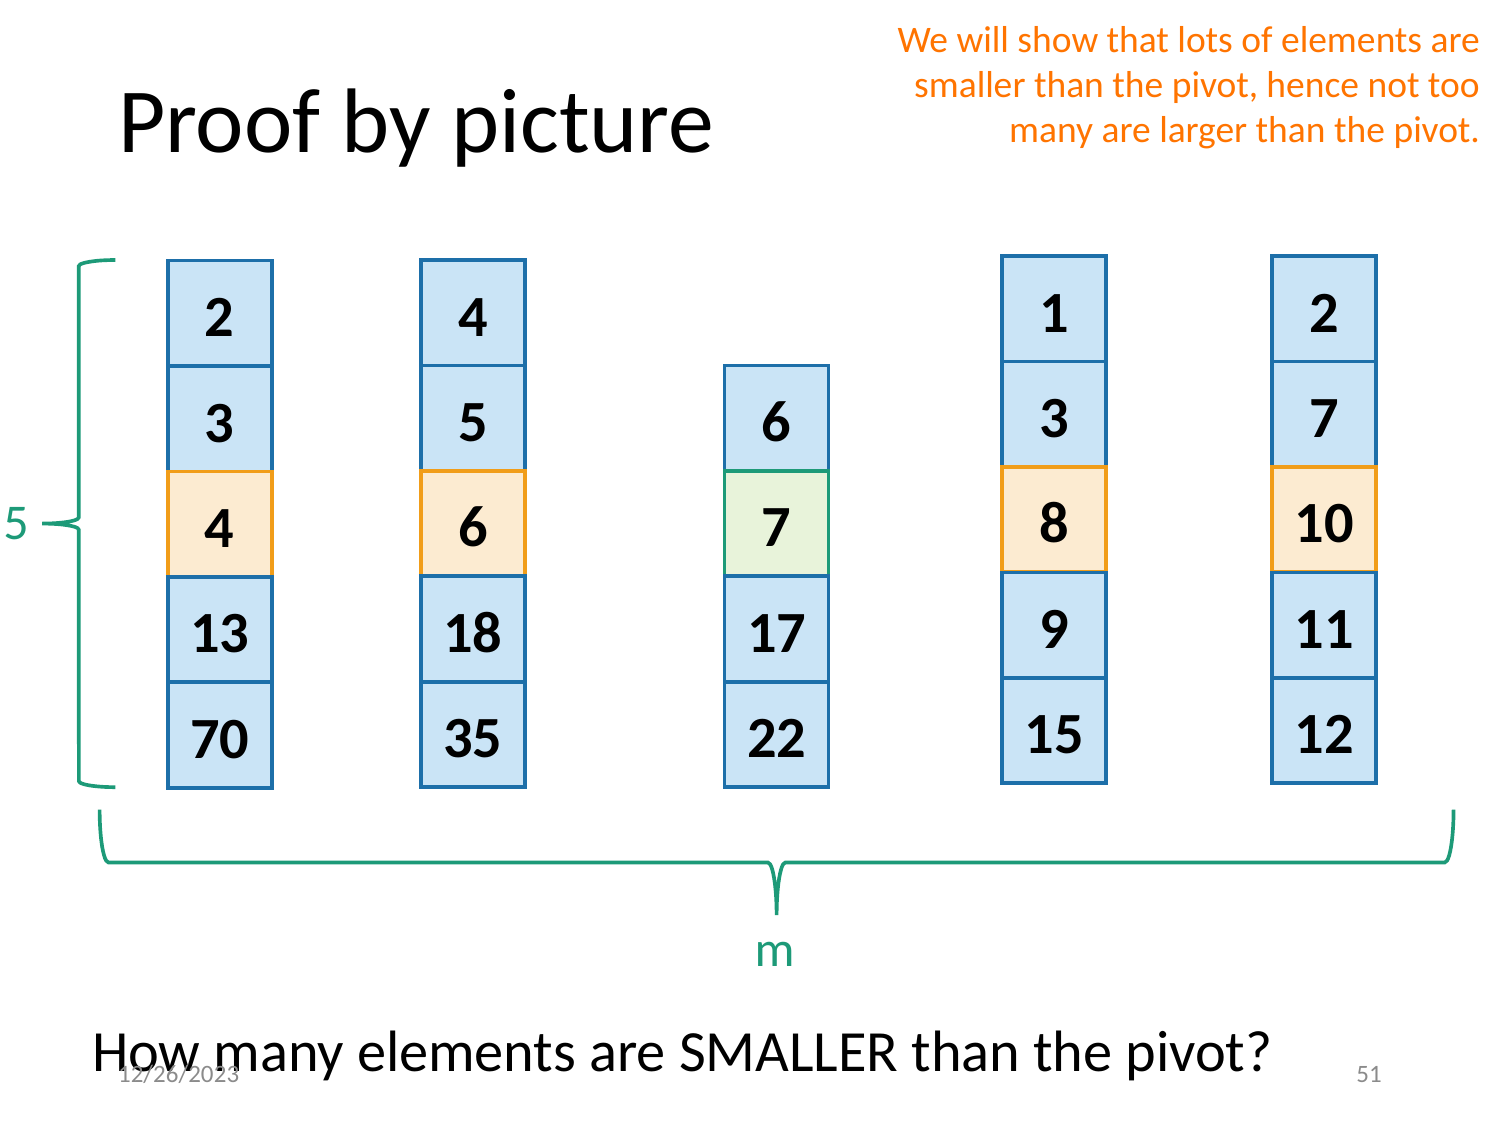

We will show that lots of elements are smaller than the pivot, hence not too many are larger than the pivot.
# Proof by picture

1
3
8
9
15
2
7
10
11
12

4
5
6
18
35
2
3
4
13
70
6
7
17
22
5
m
How many elements are SMALLER than the pivot?
12/26/2023
51